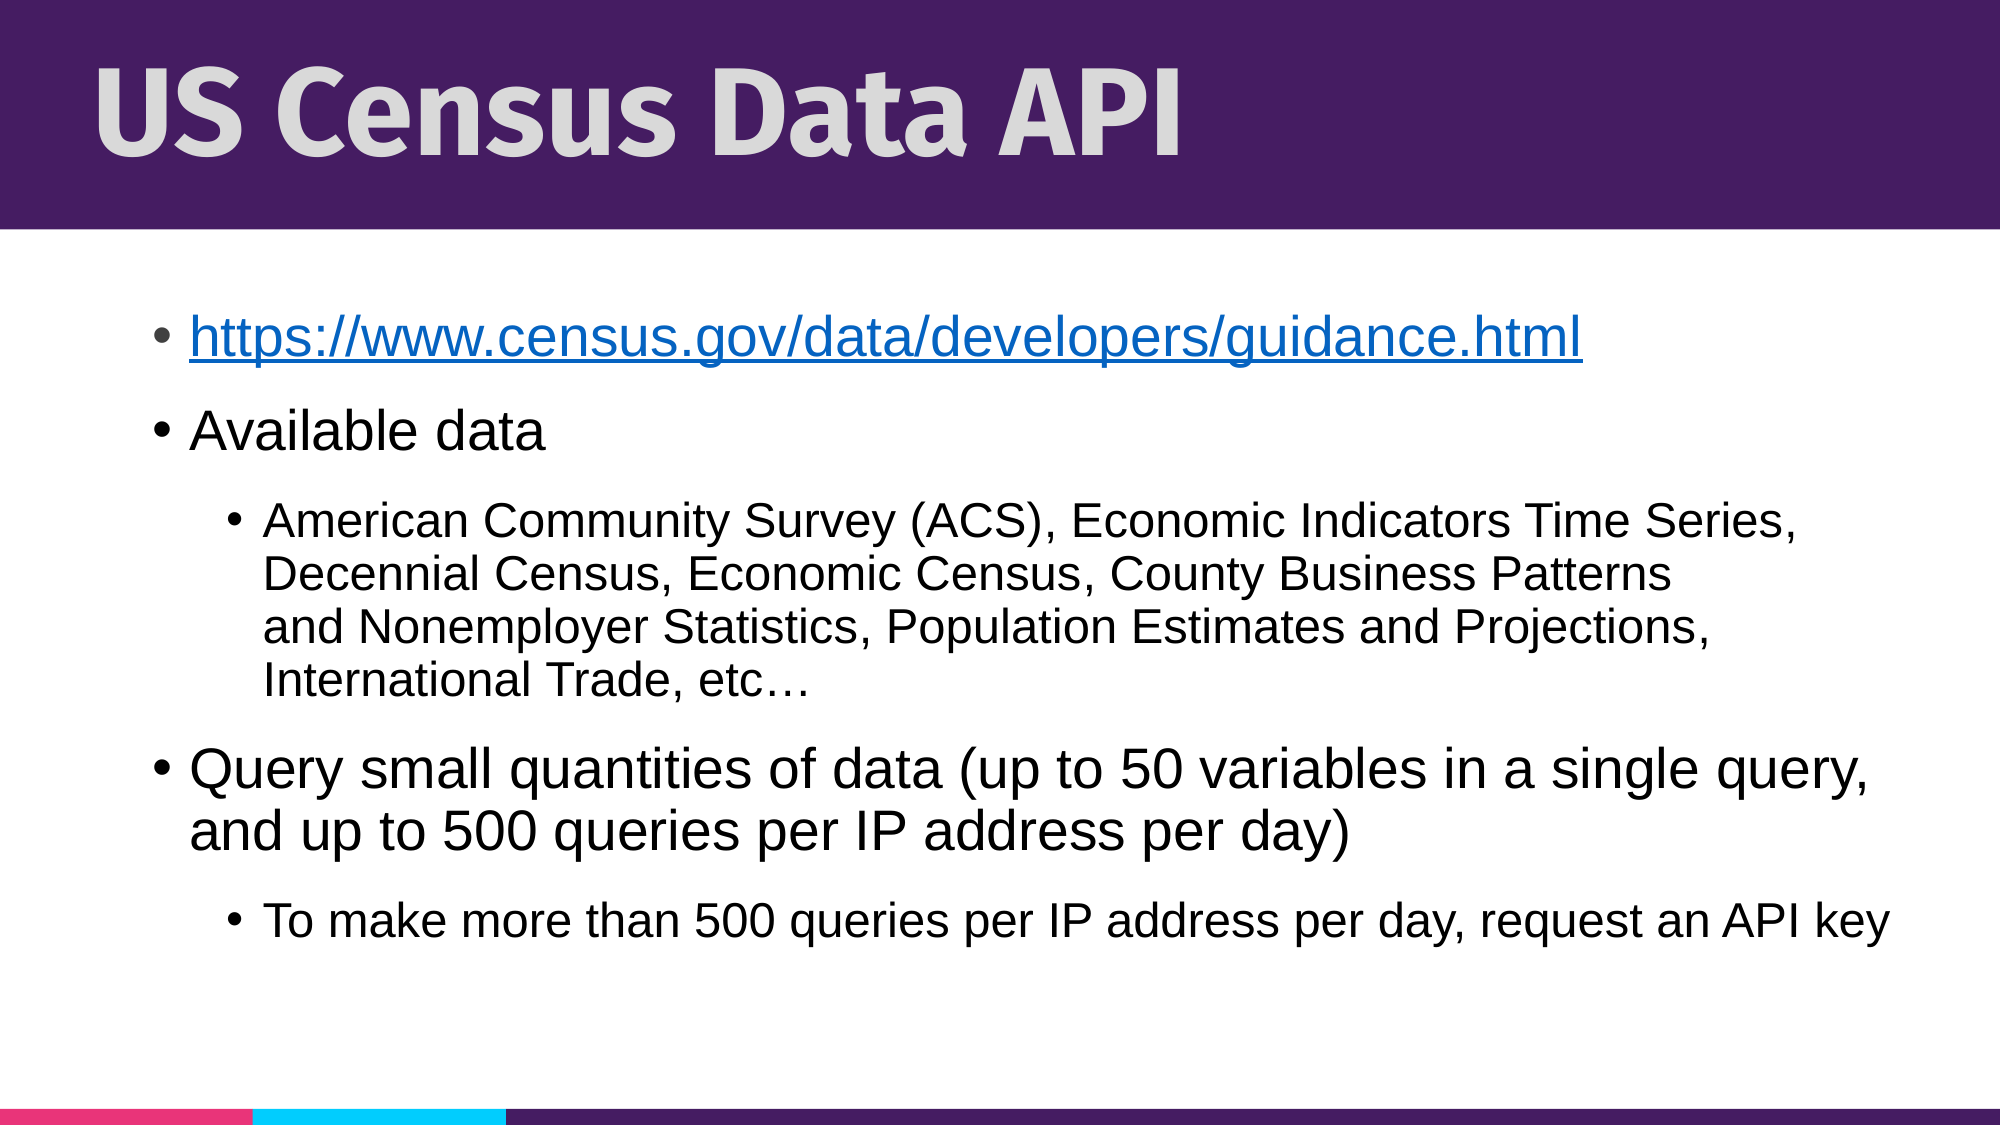

# US Census Data API
https://www.census.gov/data/developers/guidance.html
Available data
American Community Survey (ACS)​, Economic Indicators Time Series​, Decennial Census, Economic Census​, County Business Patterns and Nonemployer Statistics​, Population Estimates and Projections​, International Trade, etc…​
Query small quantities of data (up to 50 variables in a single query, and up to 500 queries per IP address per day)​
To make more than 500 queries per IP address per day, request an API key